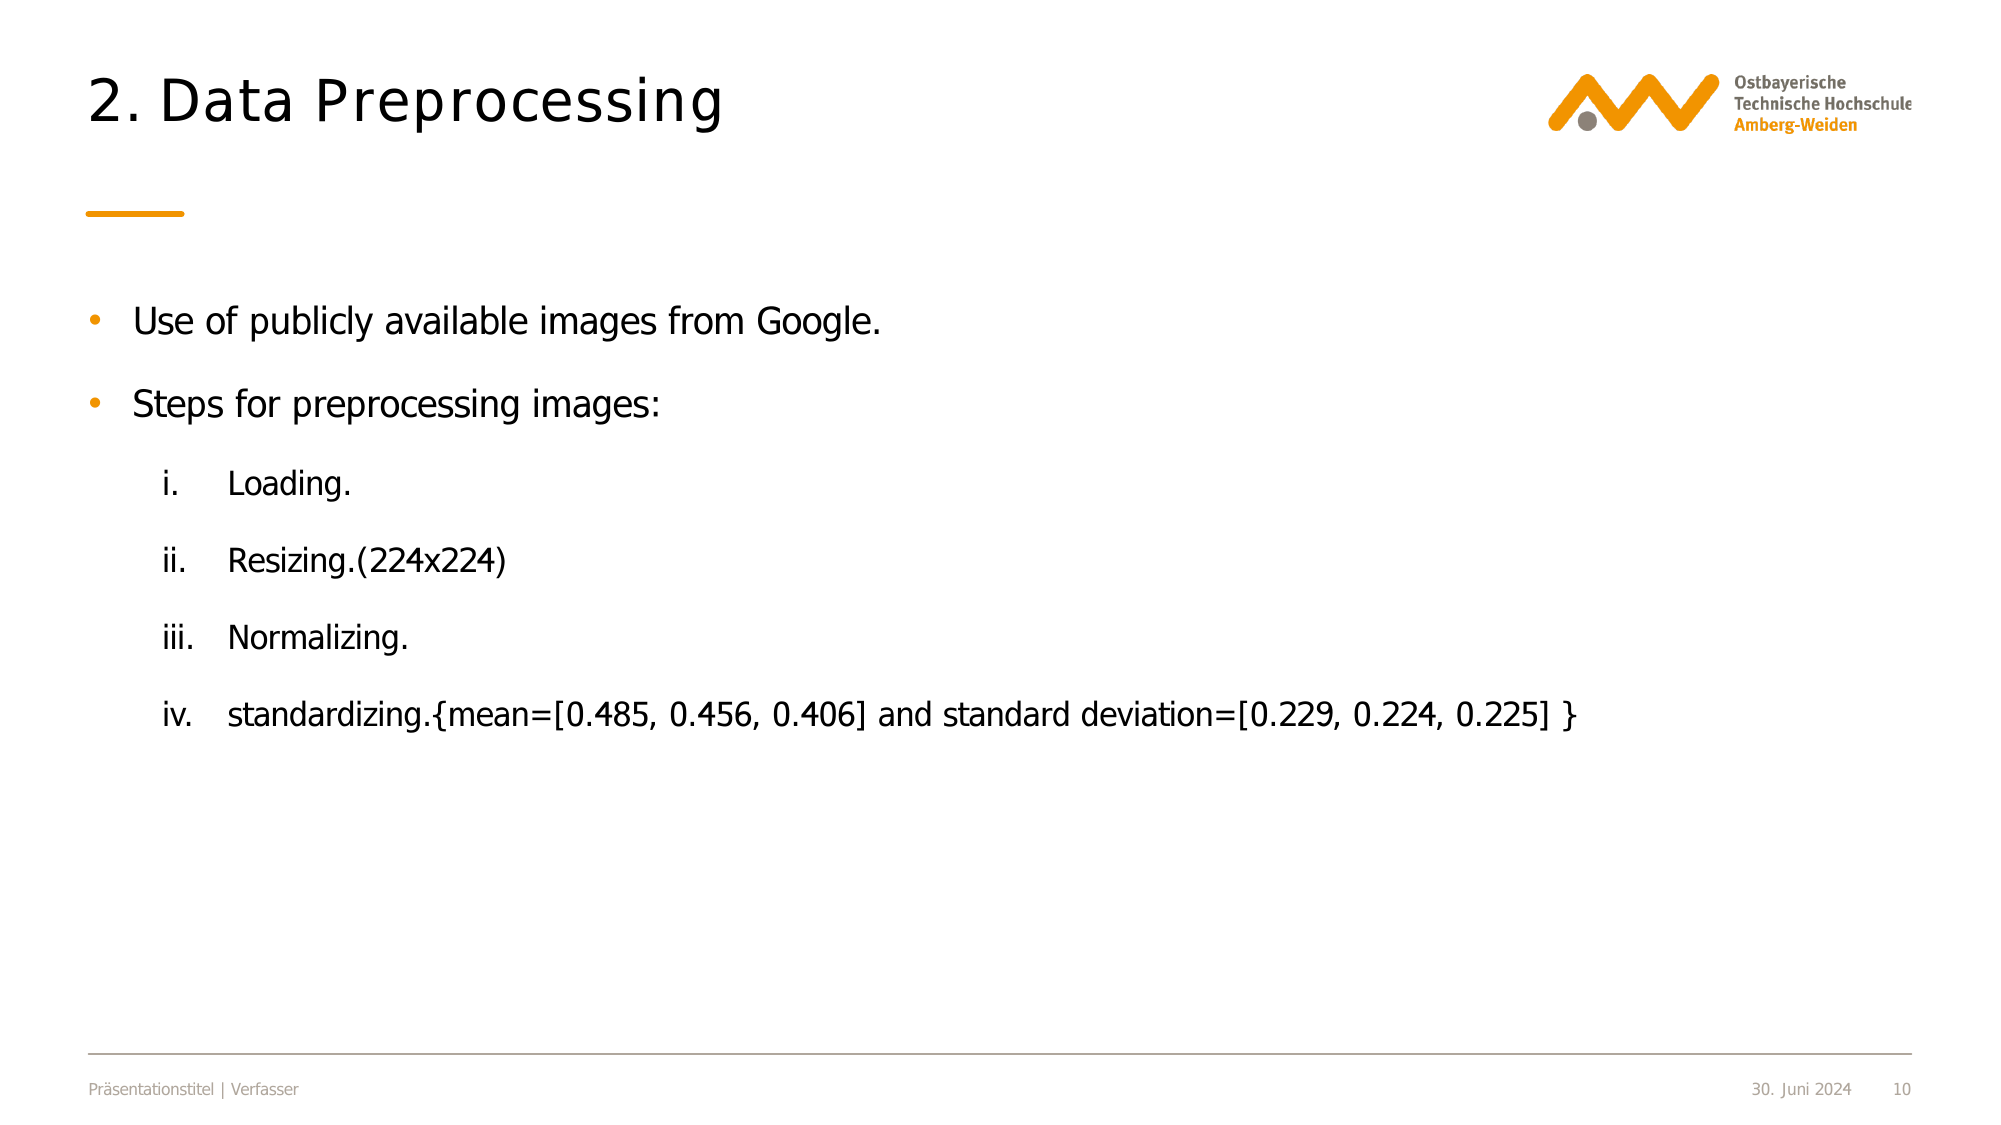

# 2. Data Preprocessing
Use of publicly available images from Google.
Steps for preprocessing images:
Loading.
Resizing.(224x224)
Normalizing.
standardizing.{mean=[0.485, 0.456, 0.406] and standard deviation=[0.229, 0.224, 0.225] }

Präsentationstitel | Verfasser
30. Juni 2024
10